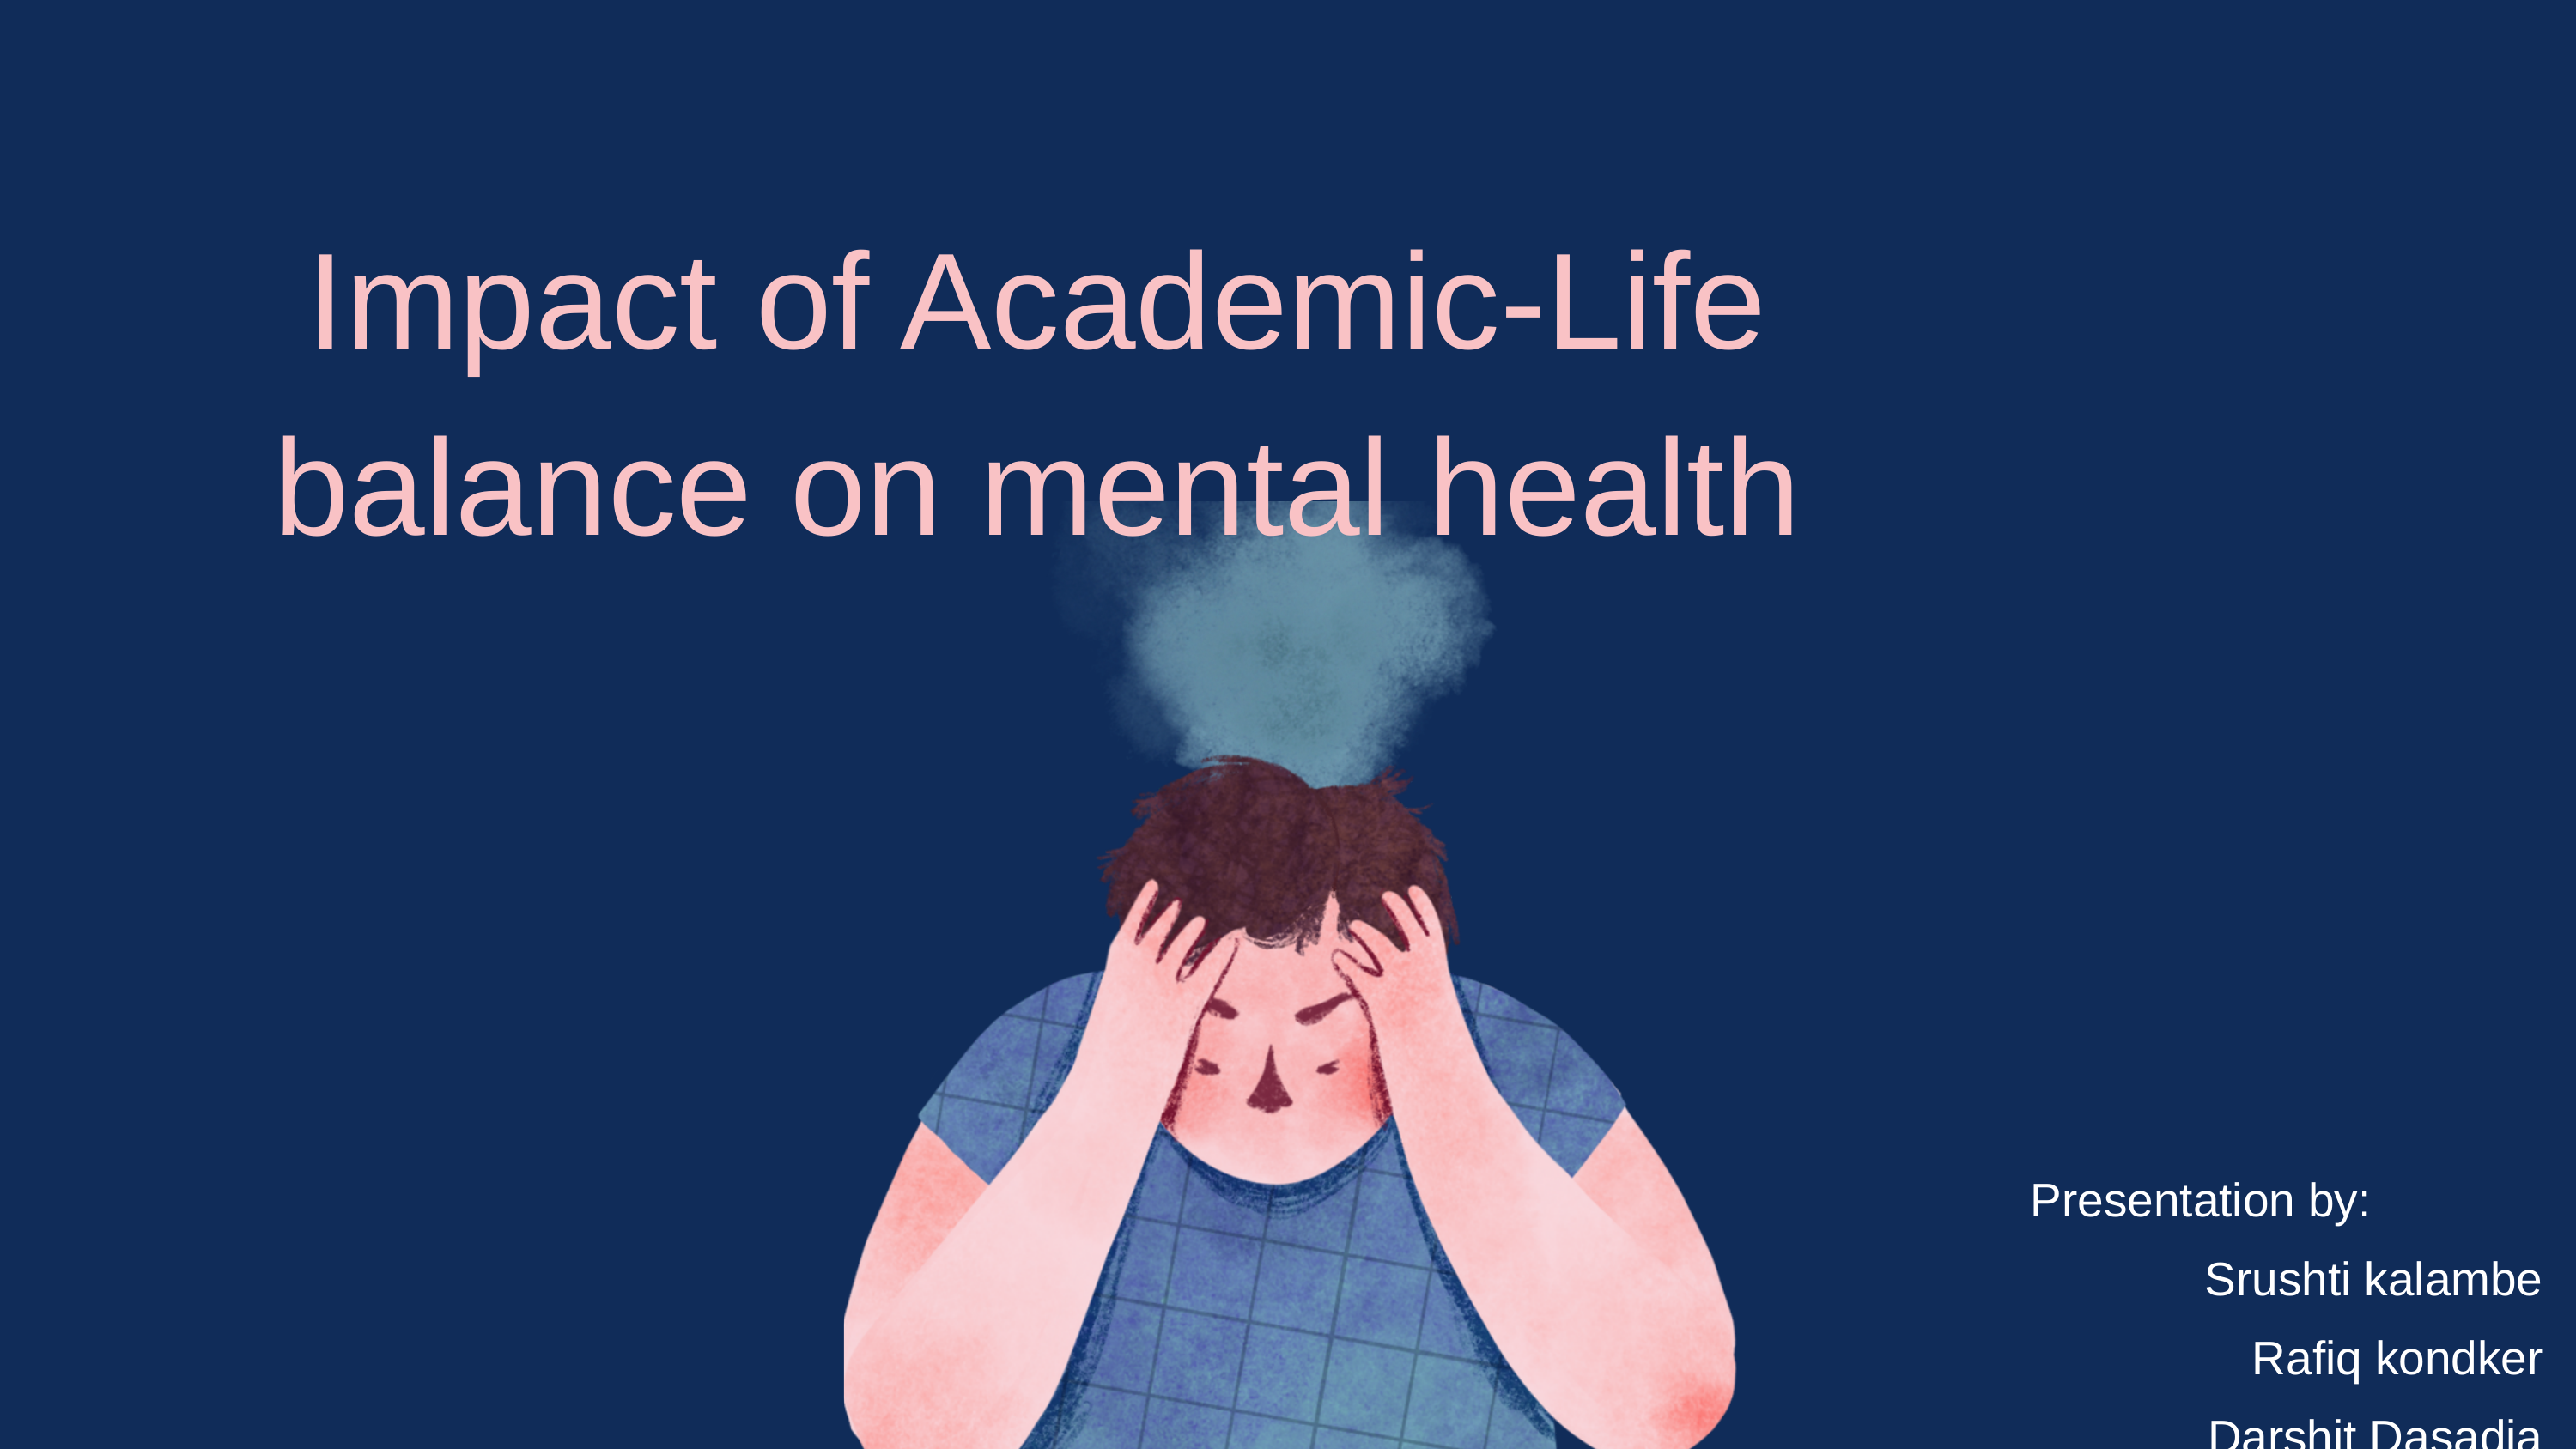

Impact of Academic-Life balance on mental health

Presentation by:
Srushti kalambe
Rafiq kondker
Darshit Dasadia